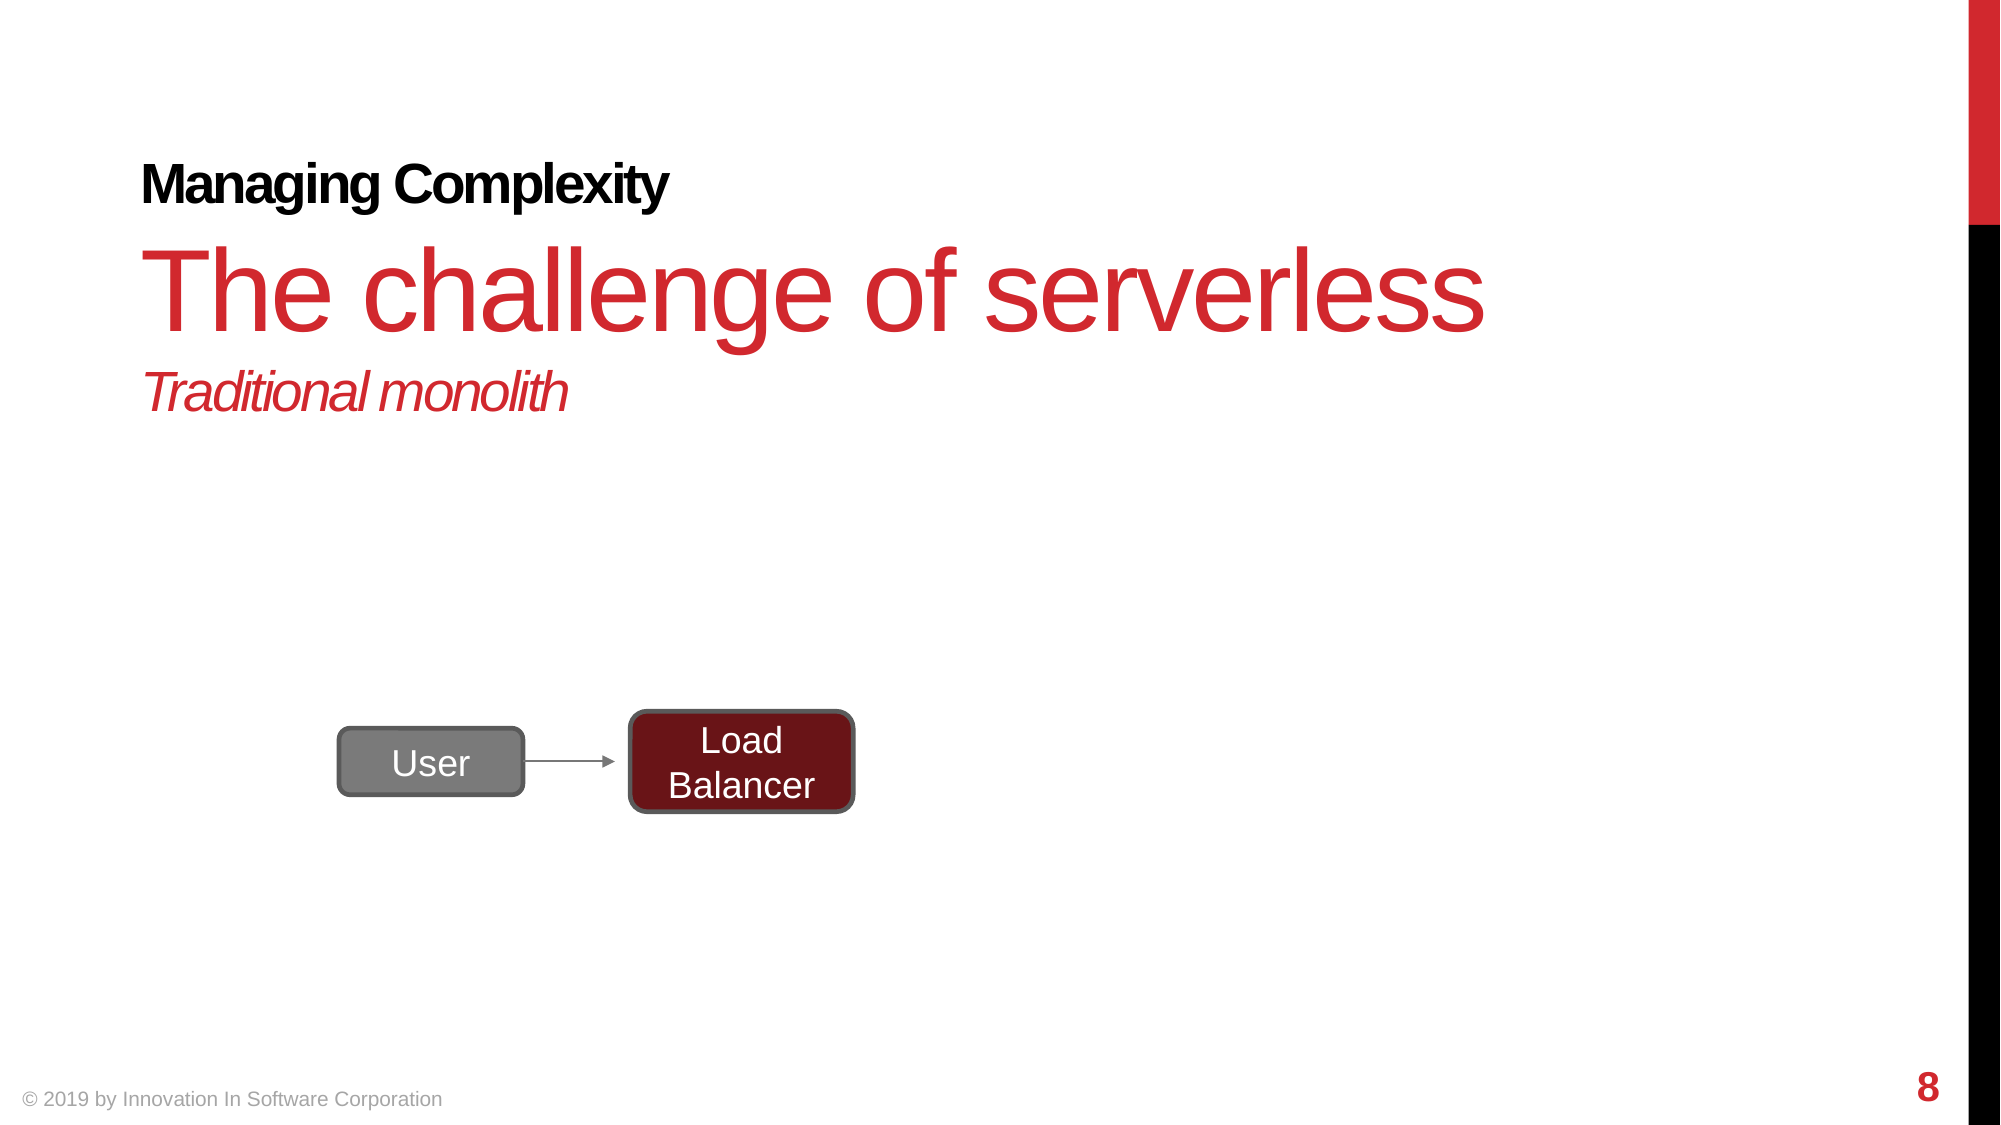

Managing Complexity
The challenge of serverless
Traditional monolith
Load Balancer
User
8
© 2019 by Innovation In Software Corporation